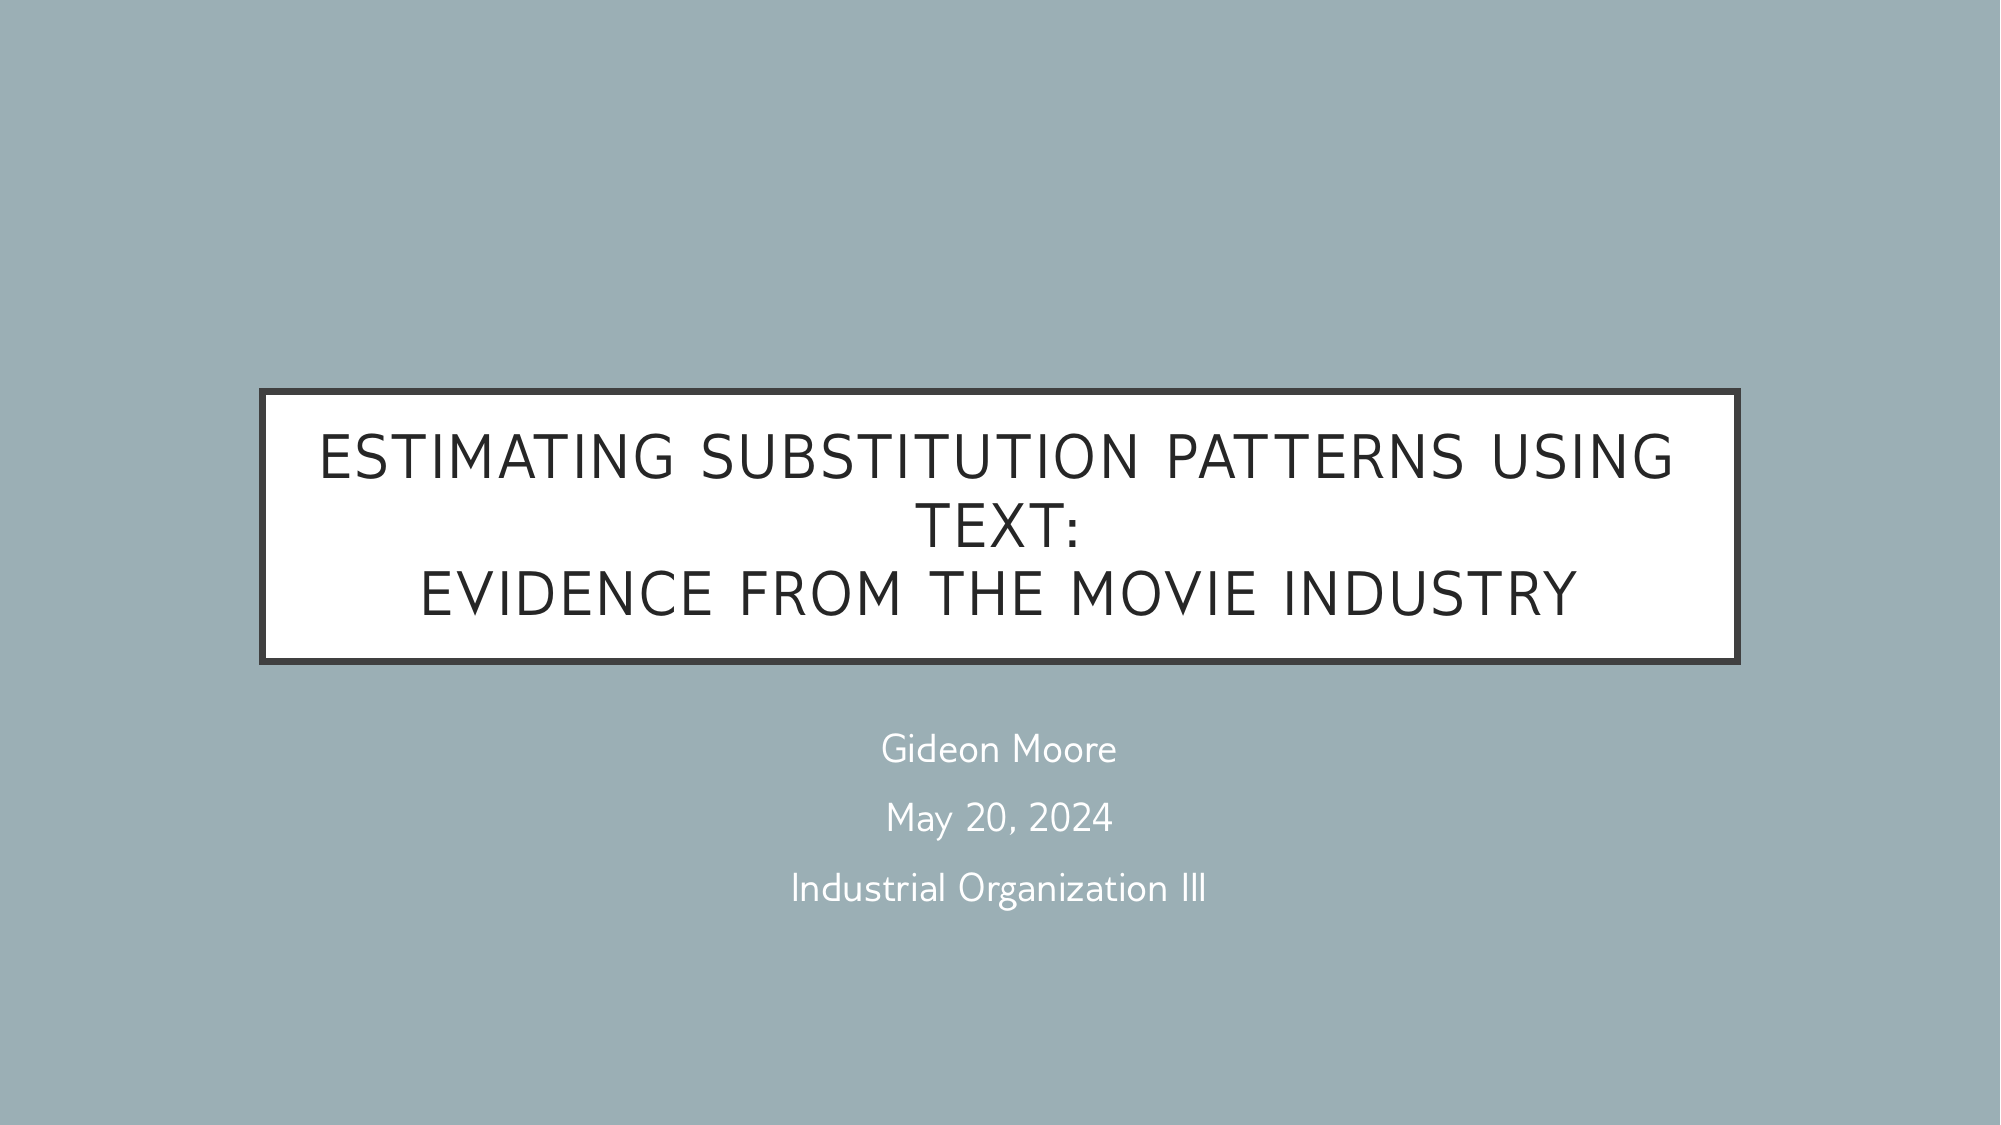

# Estimating Substitution Patterns using text: Evidence from the movie industry
Gideon Moore
May 20, 2024
Industrial Organization III